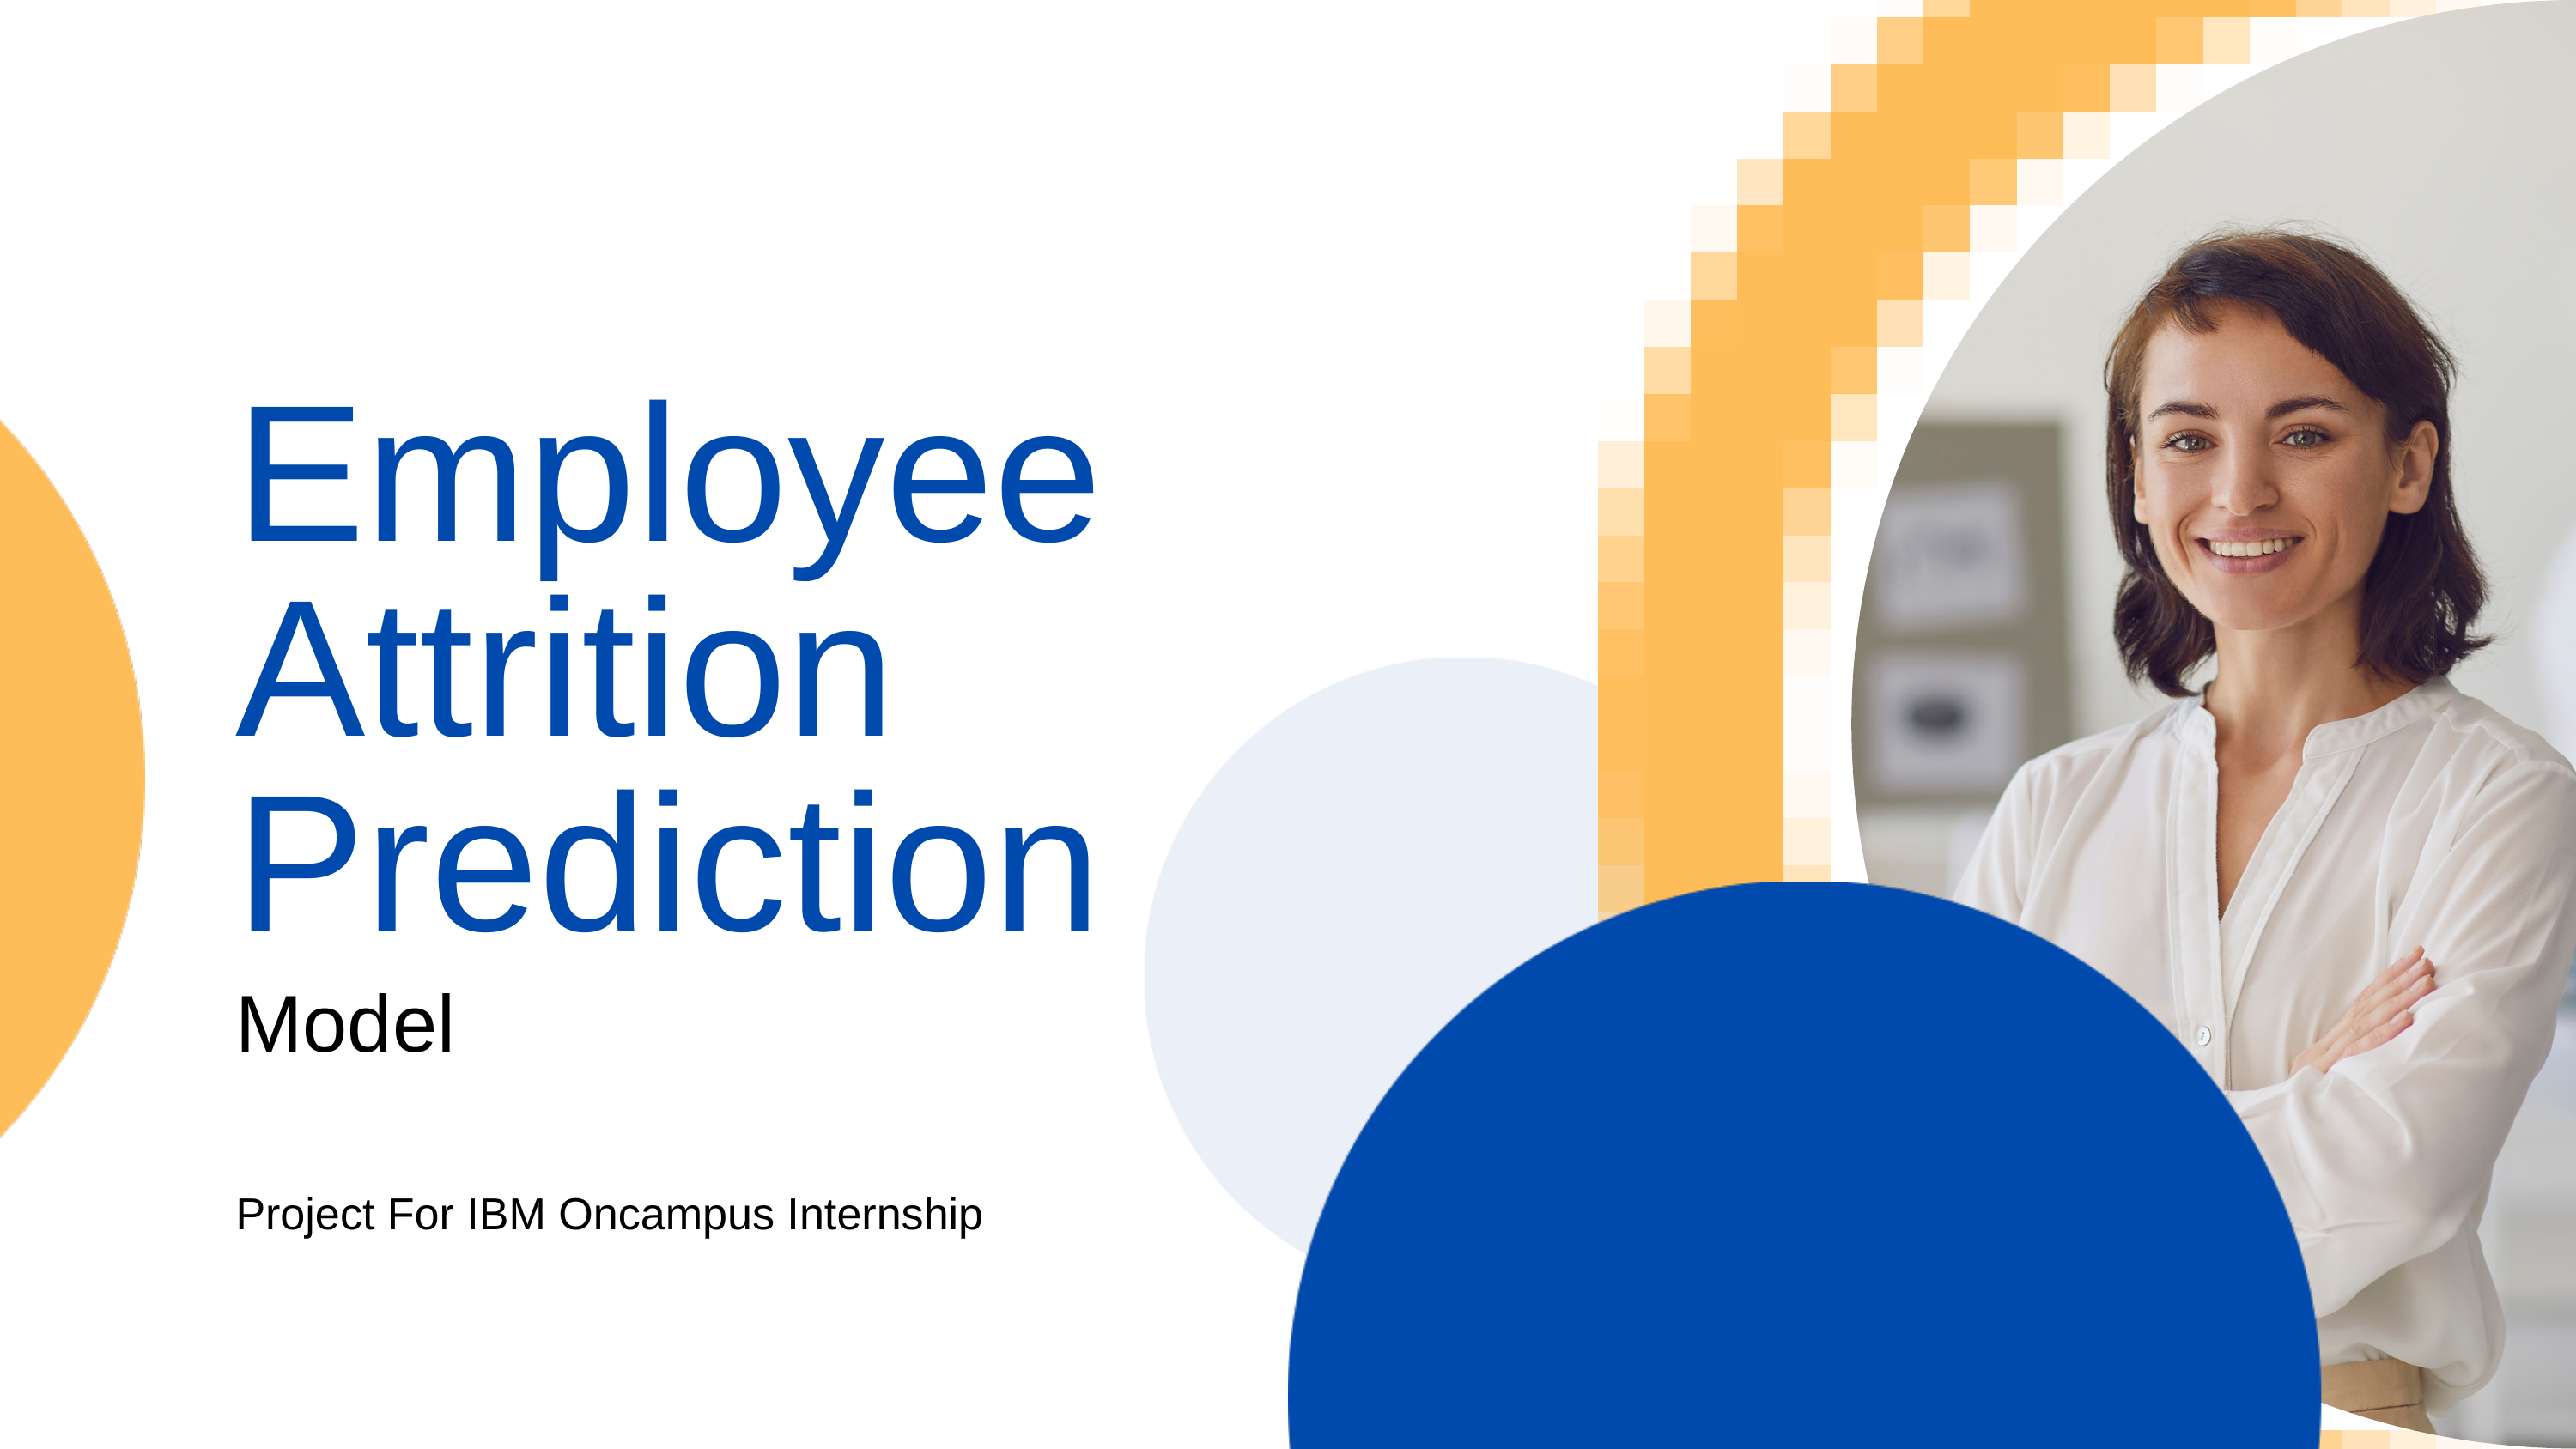

Employee Attrition
Prediction

Model
Project For IBM Oncampus Internship